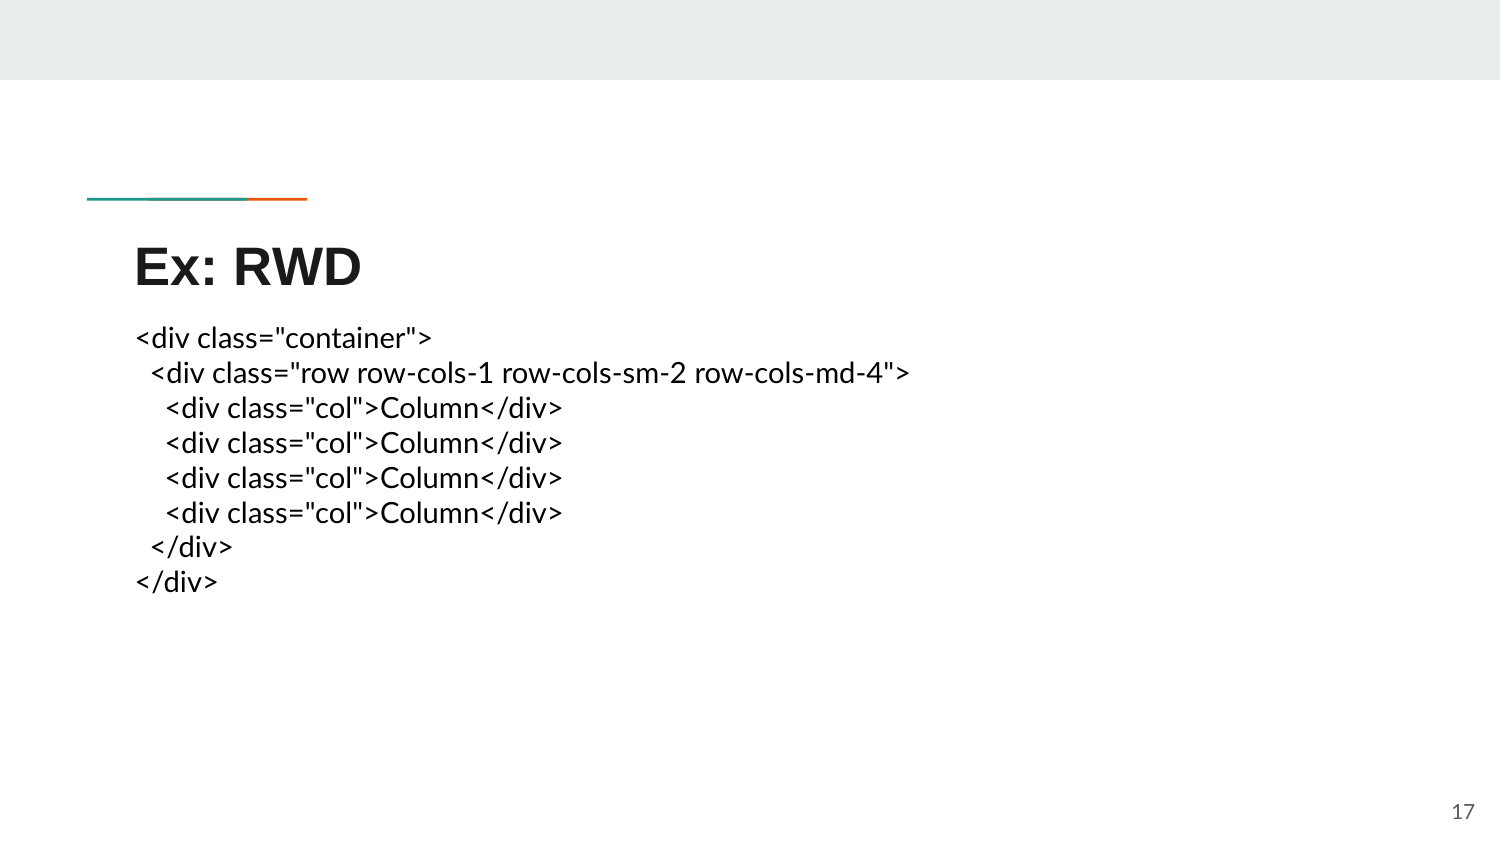

# Ex: RWD
<div class="container">
  <div class="row row-cols-1 row-cols-sm-2 row-cols-md-4">
    <div class="col">Column</div>
    <div class="col">Column</div>
    <div class="col">Column</div>
    <div class="col">Column</div>
  </div>
</div>

17